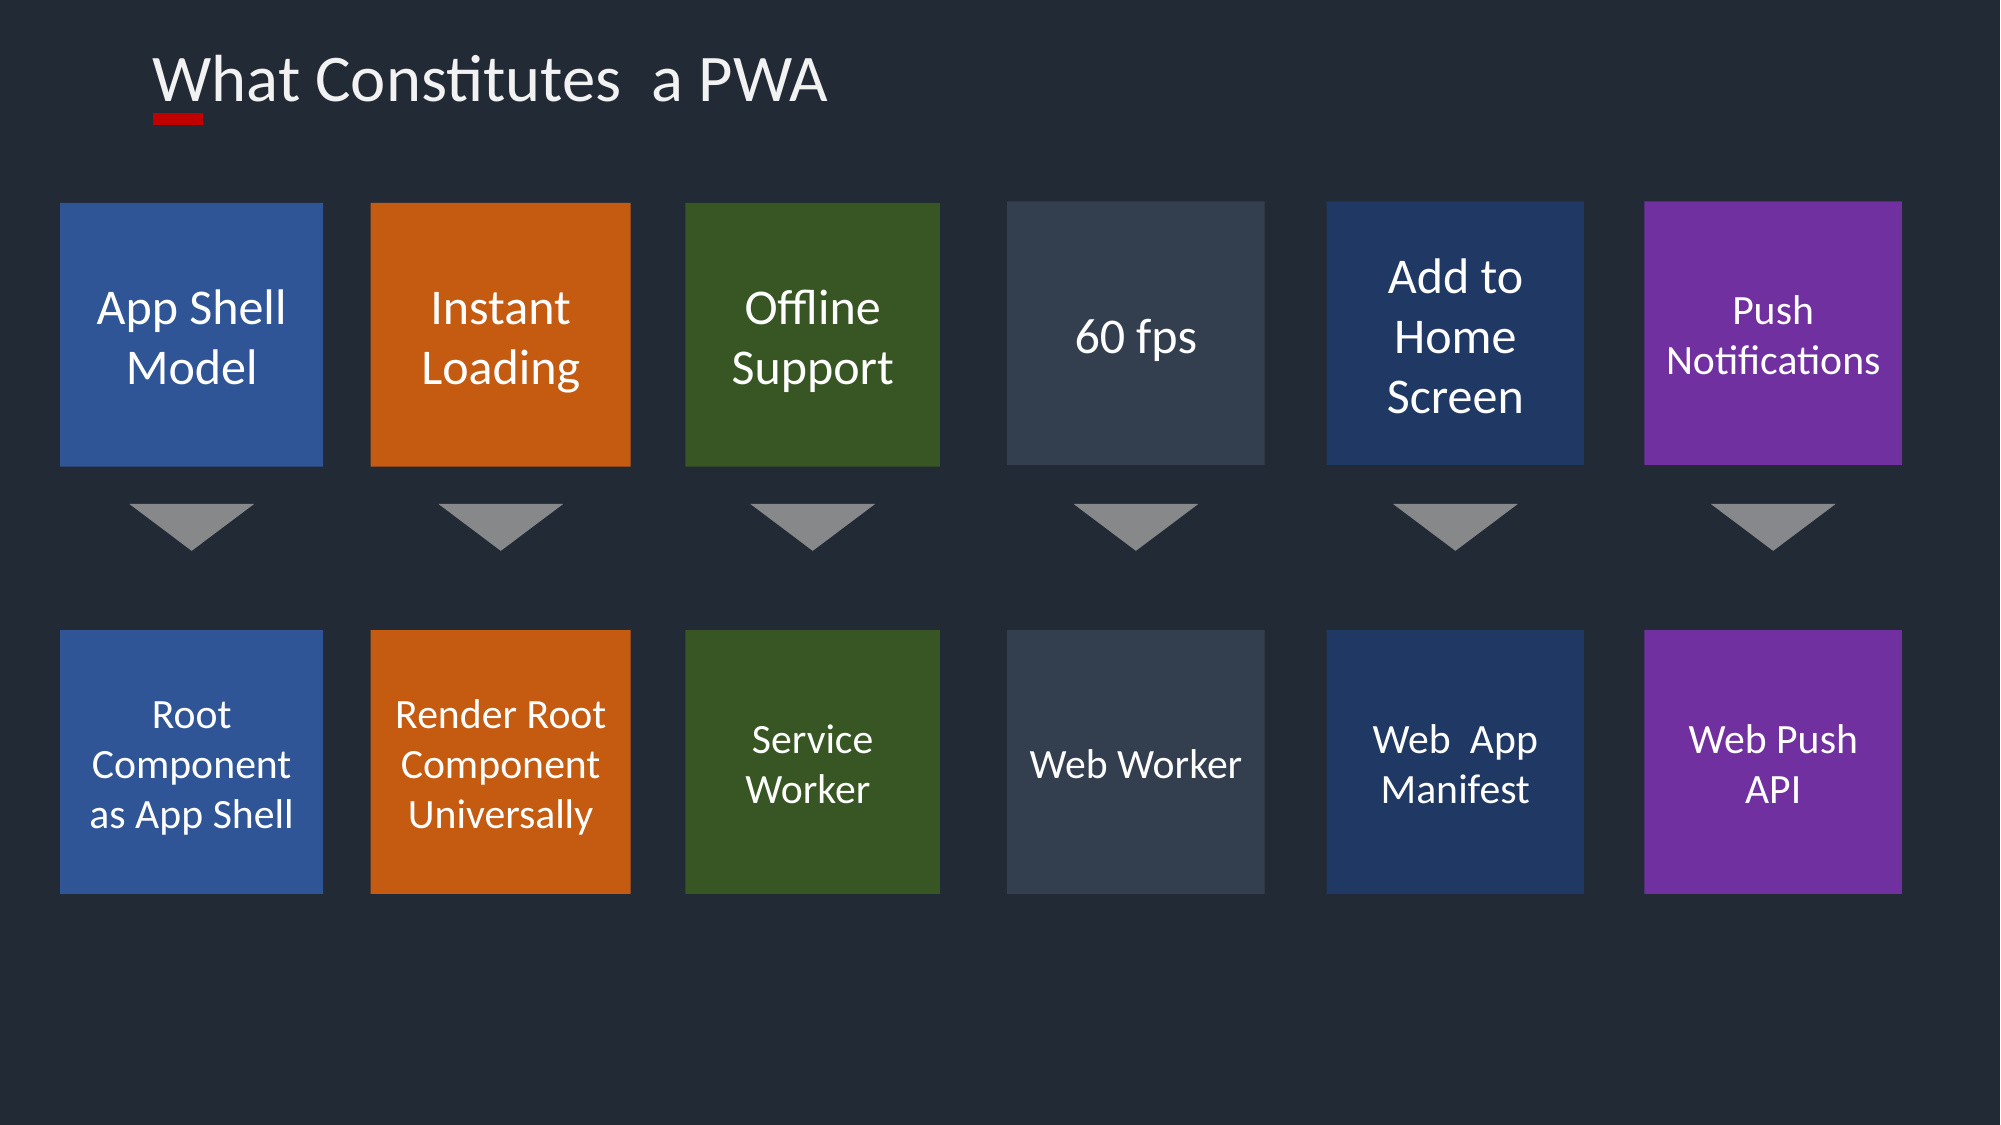

# What Constitutes  a PWA
60 fps
Add to Home Screen
Push Notifications
App Shell Model
Instant Loading
Offline Support

Root Component as App Shell

Render Root
Component Universally

Service Worker

Web Worker

Web  App Manifest

Web Push API